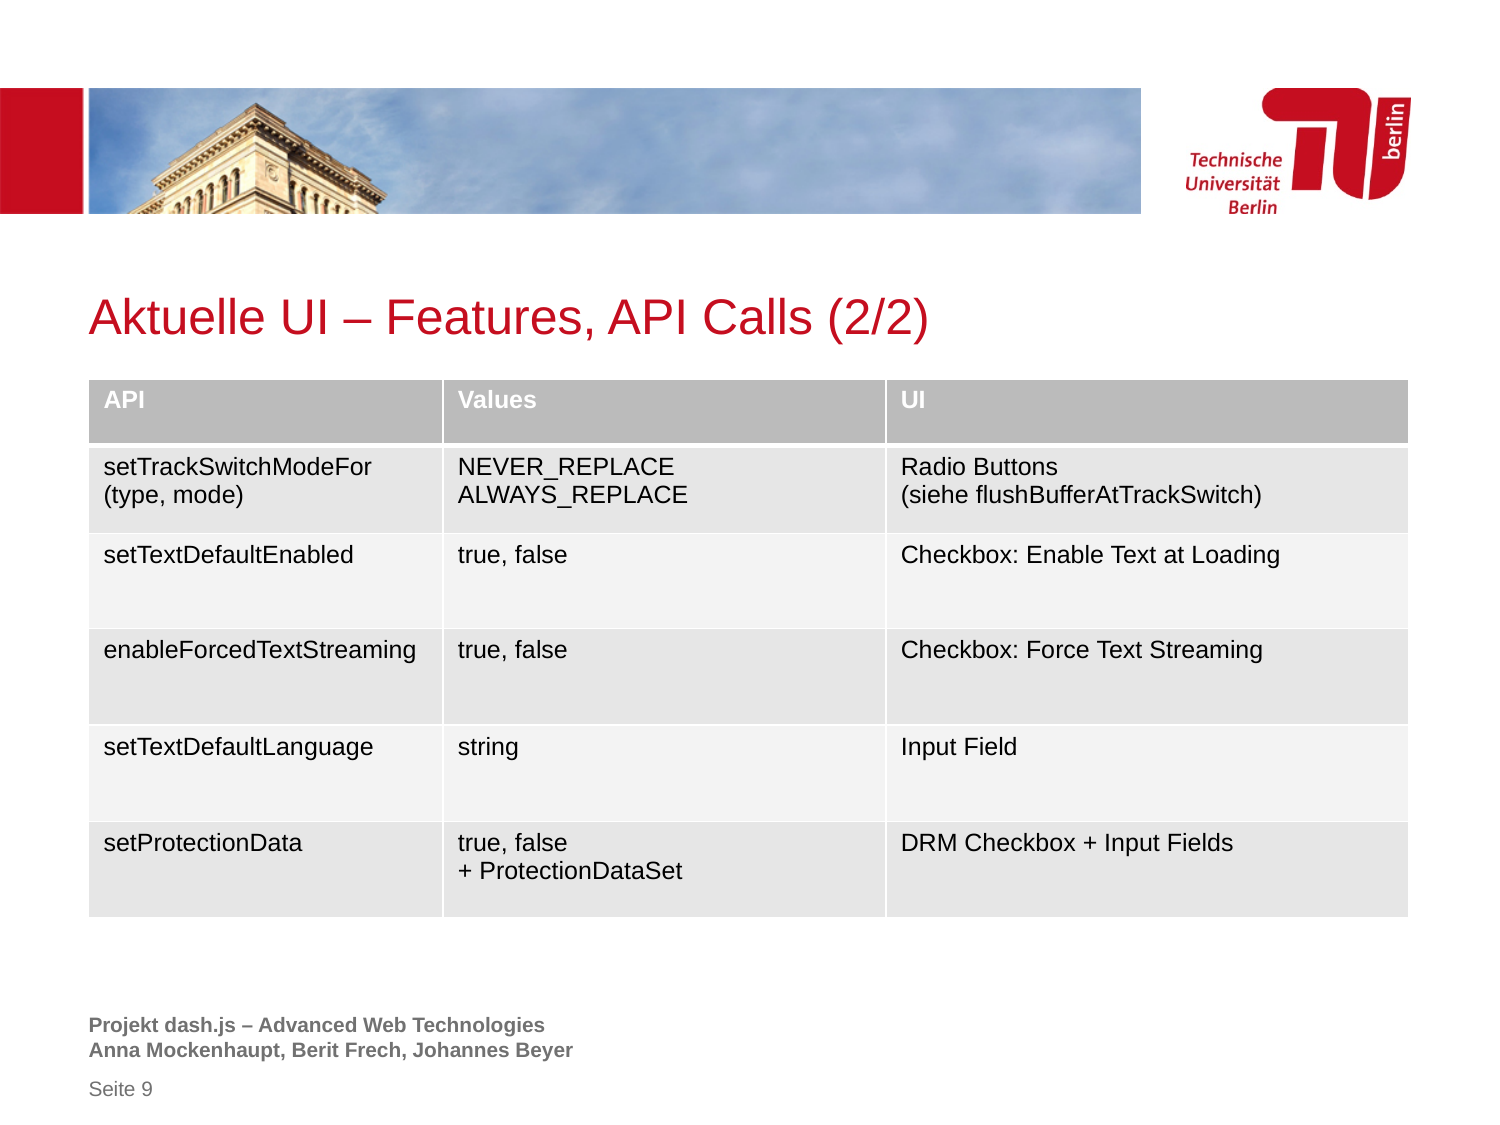

# Aktuelle UI – Features, API Calls (2/2)
| API | Values | UI |
| --- | --- | --- |
| setTrackSwitchModeFor (type, mode) | NEVER\_REPLACE ALWAYS\_REPLACE | Radio Buttons (siehe flushBufferAtTrackSwitch) |
| setTextDefaultEnabled | true, false | Checkbox: Enable Text at Loading |
| enableForcedTextStreaming | true, false | Checkbox: Force Text Streaming |
| setTextDefaultLanguage | string | Input Field |
| setProtectionData | true, false + ProtectionDataSet | DRM Checkbox + Input Fields |
Projekt dash.js – Advanced Web Technologies
Anna Mockenhaupt, Berit Frech, Johannes Beyer
Seite 9